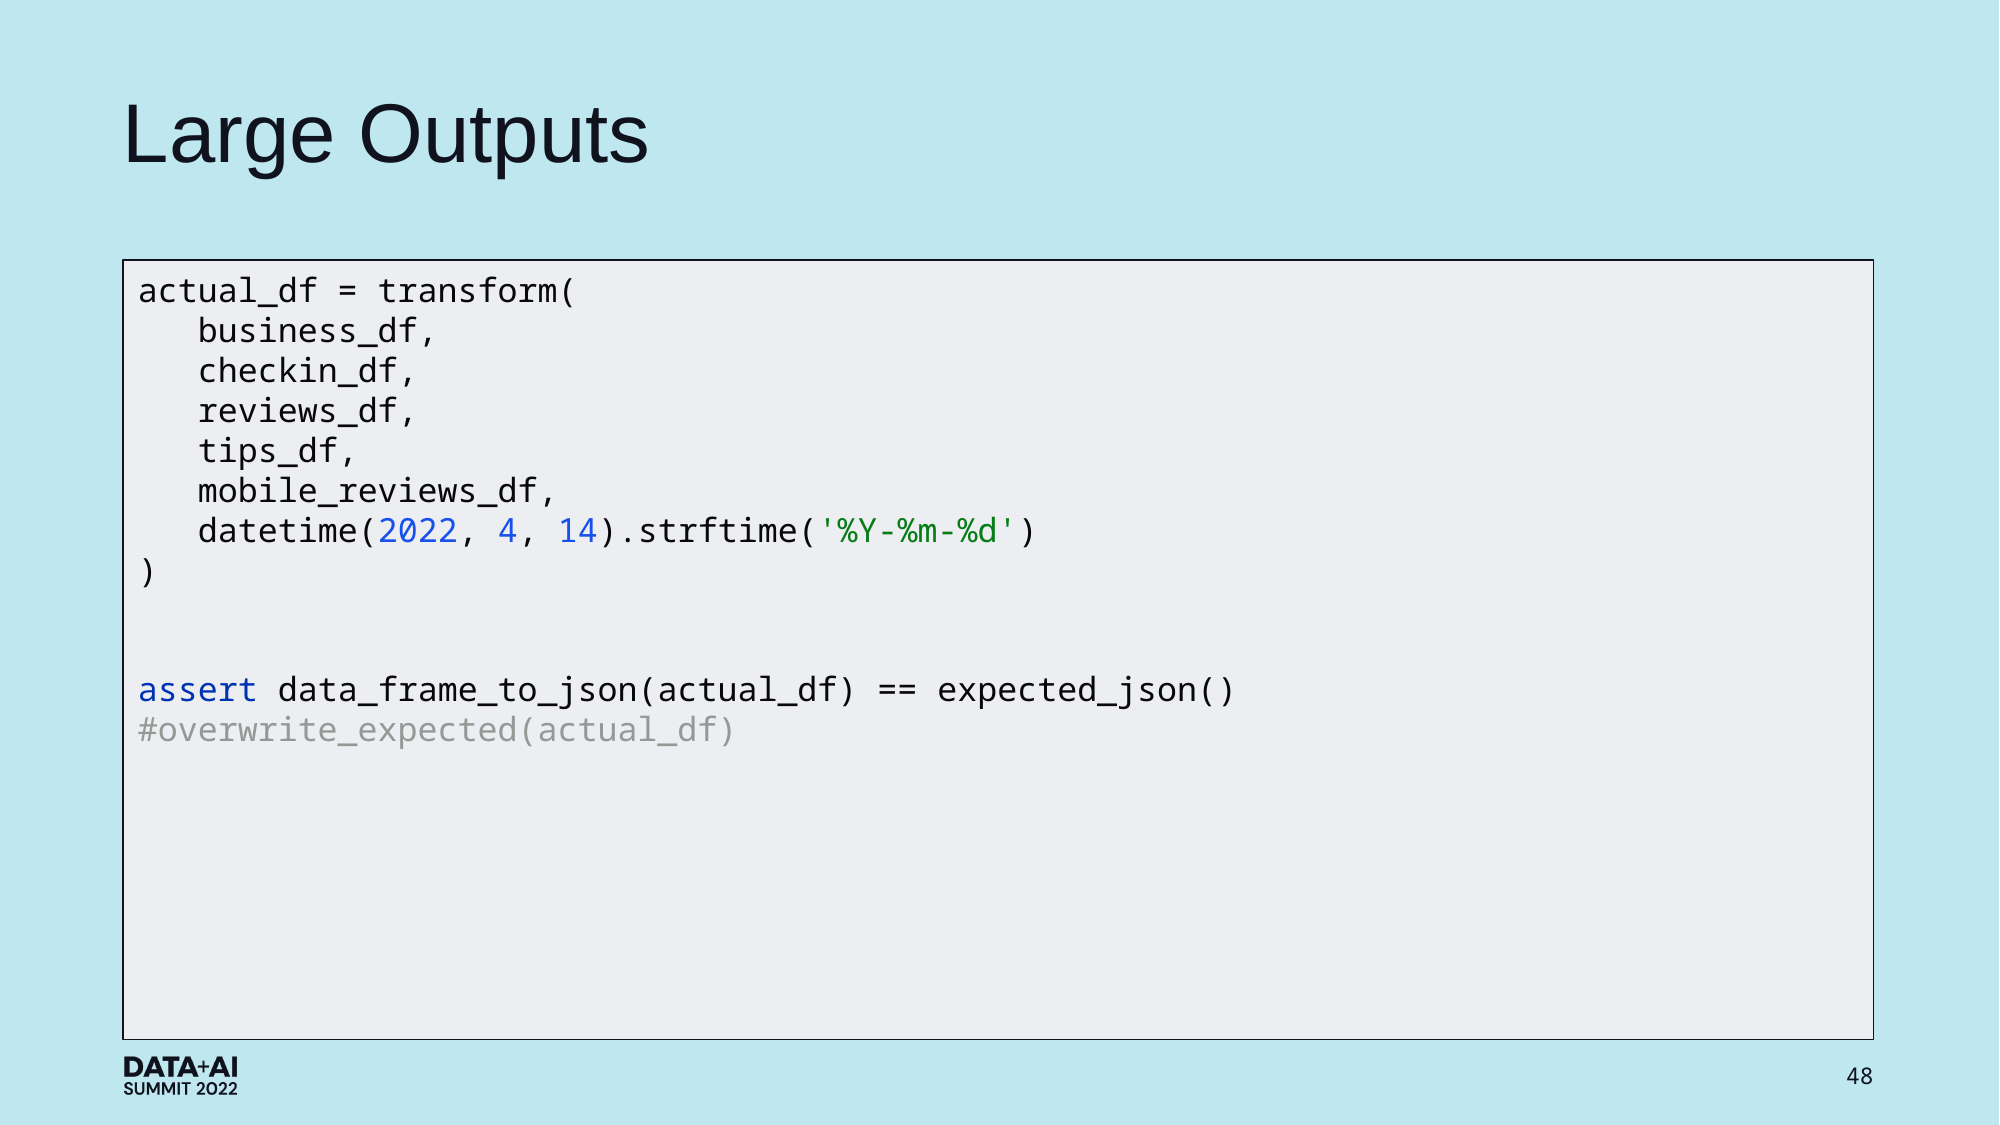

# Large Outputs
actual_df = transform(
   business_df,
   checkin_df,
   reviews_df,
   tips_df,
   mobile_reviews_df,
   datetime(2022, 4, 14).strftime('%Y-%m-%d')
)

assert data_frame_to_json(actual_df) == expected_json()
#overwrite_expected(actual_df)

48